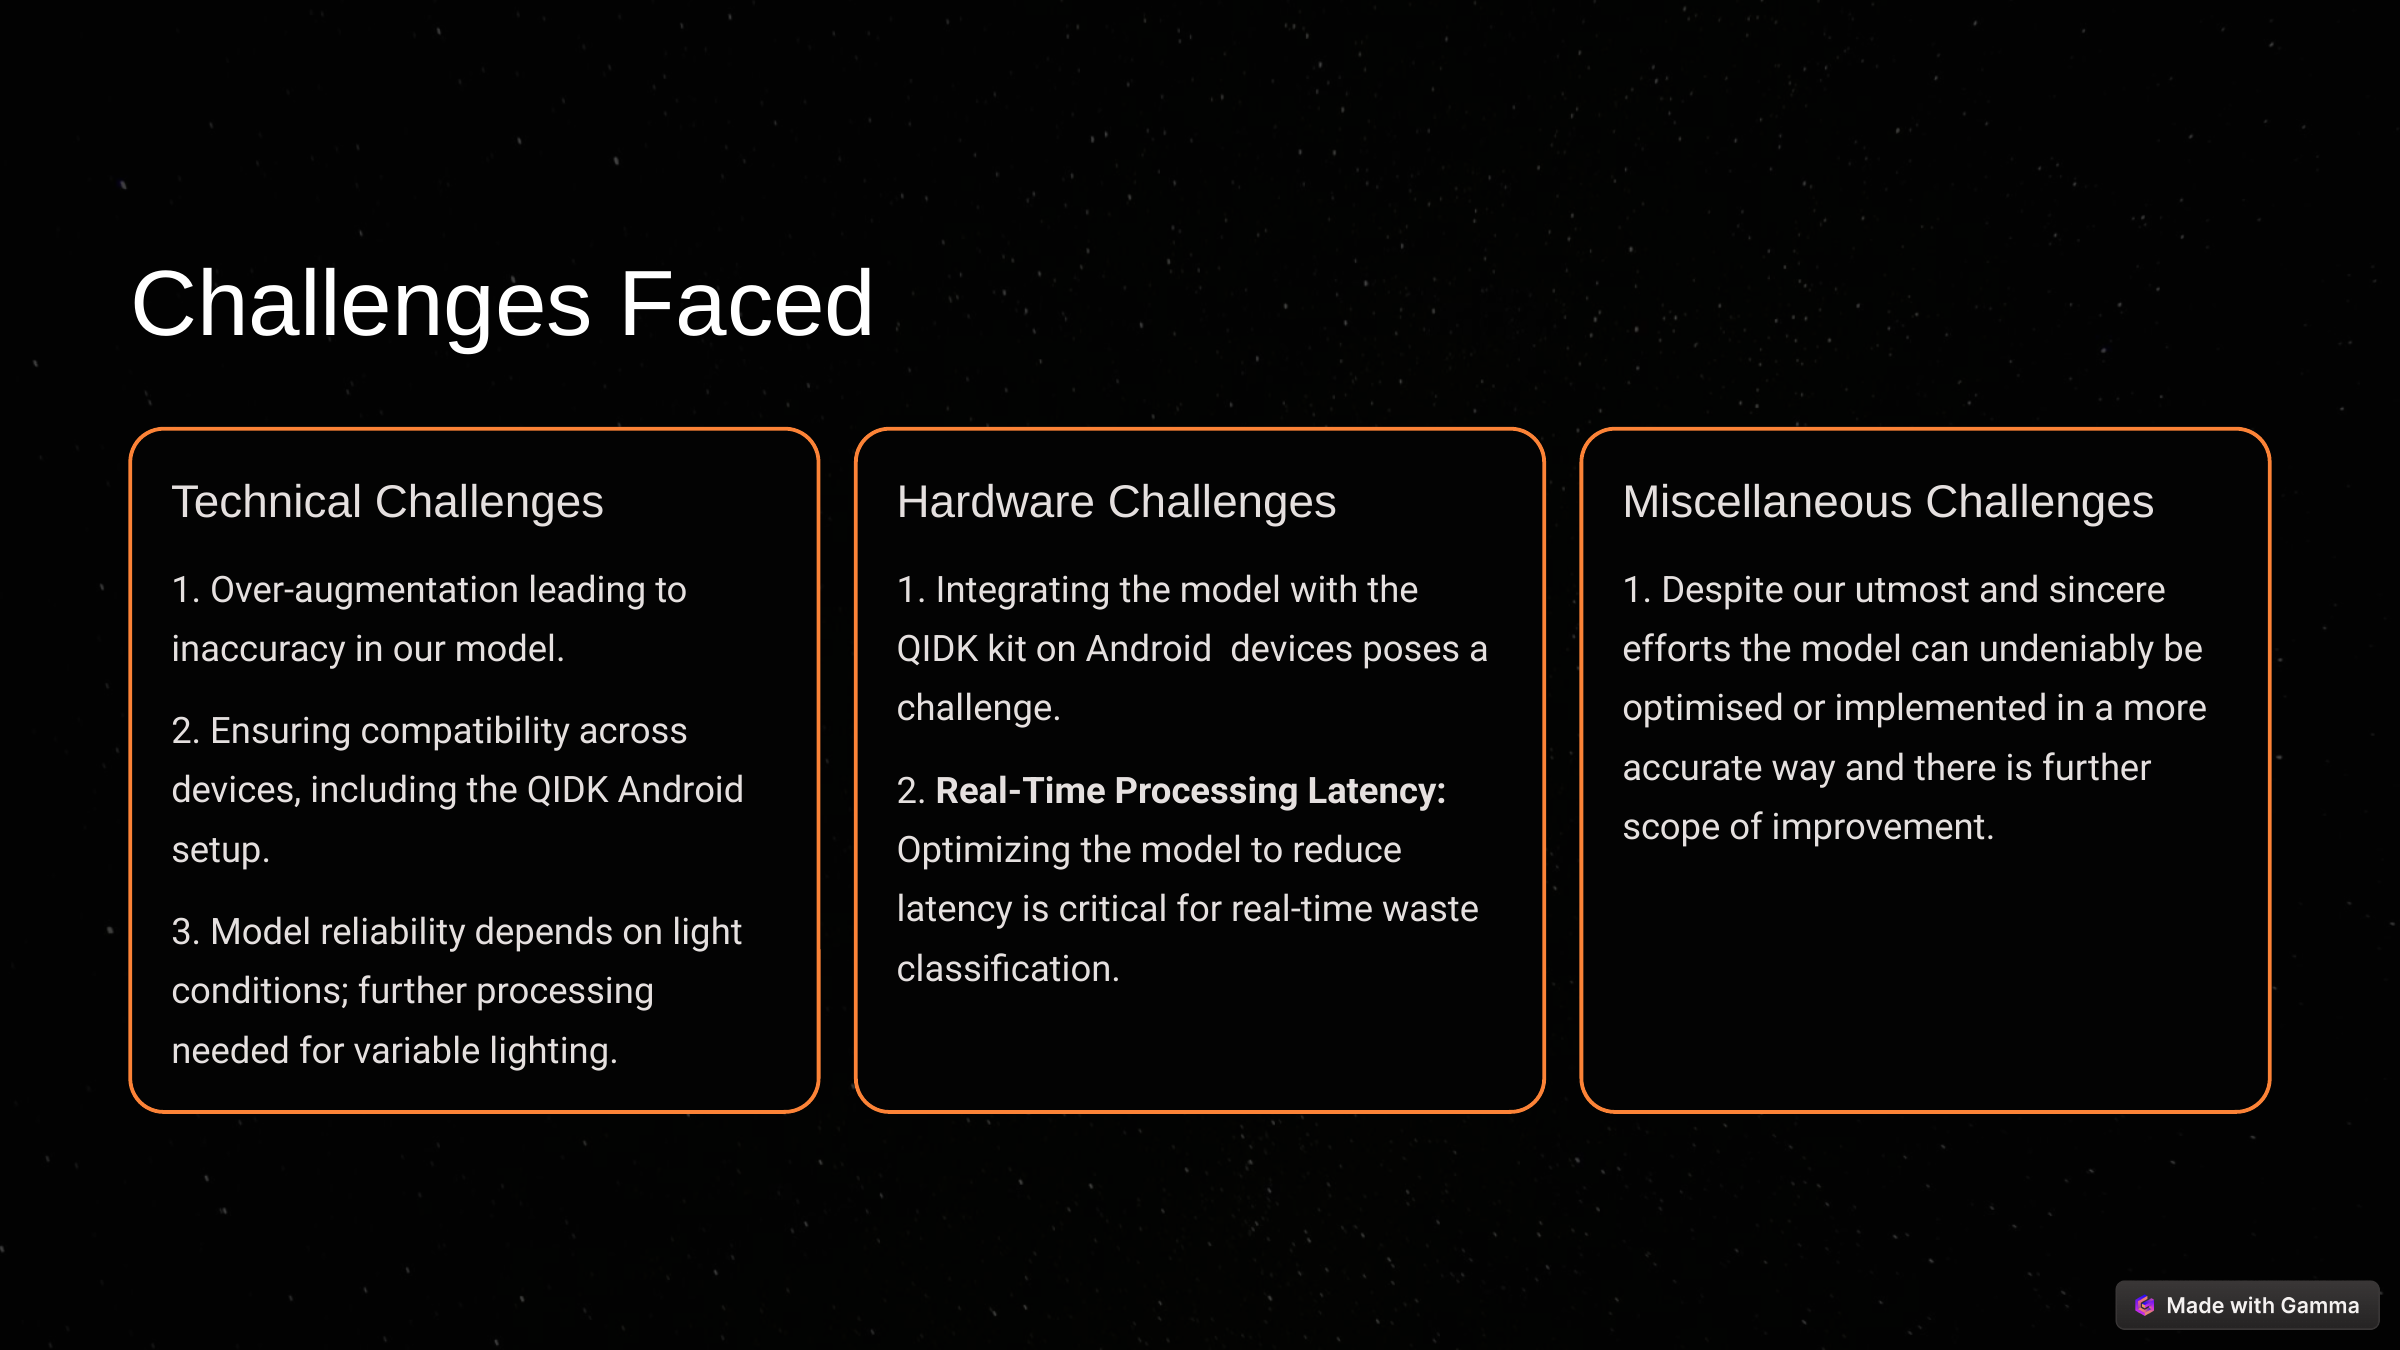

Challenges Faced

Technical Challenges
Hardware Challenges
Miscellaneous Challenges
1. Over-augmentation leading to inaccuracy in our model.
1. Integrating the model with the QIDK kit on Android  devices poses a challenge.
1. Despite our utmost and sincere efforts the model can undeniably be optimised or implemented in a more accurate way and there is further scope of improvement.
2. Ensuring compatibility across devices, including the QIDK Android setup.
2. Real-Time Processing Latency: Optimizing the model to reduce latency is critical for real-time waste classification.
3. Model reliability depends on light conditions; further processing needed for variable lighting.